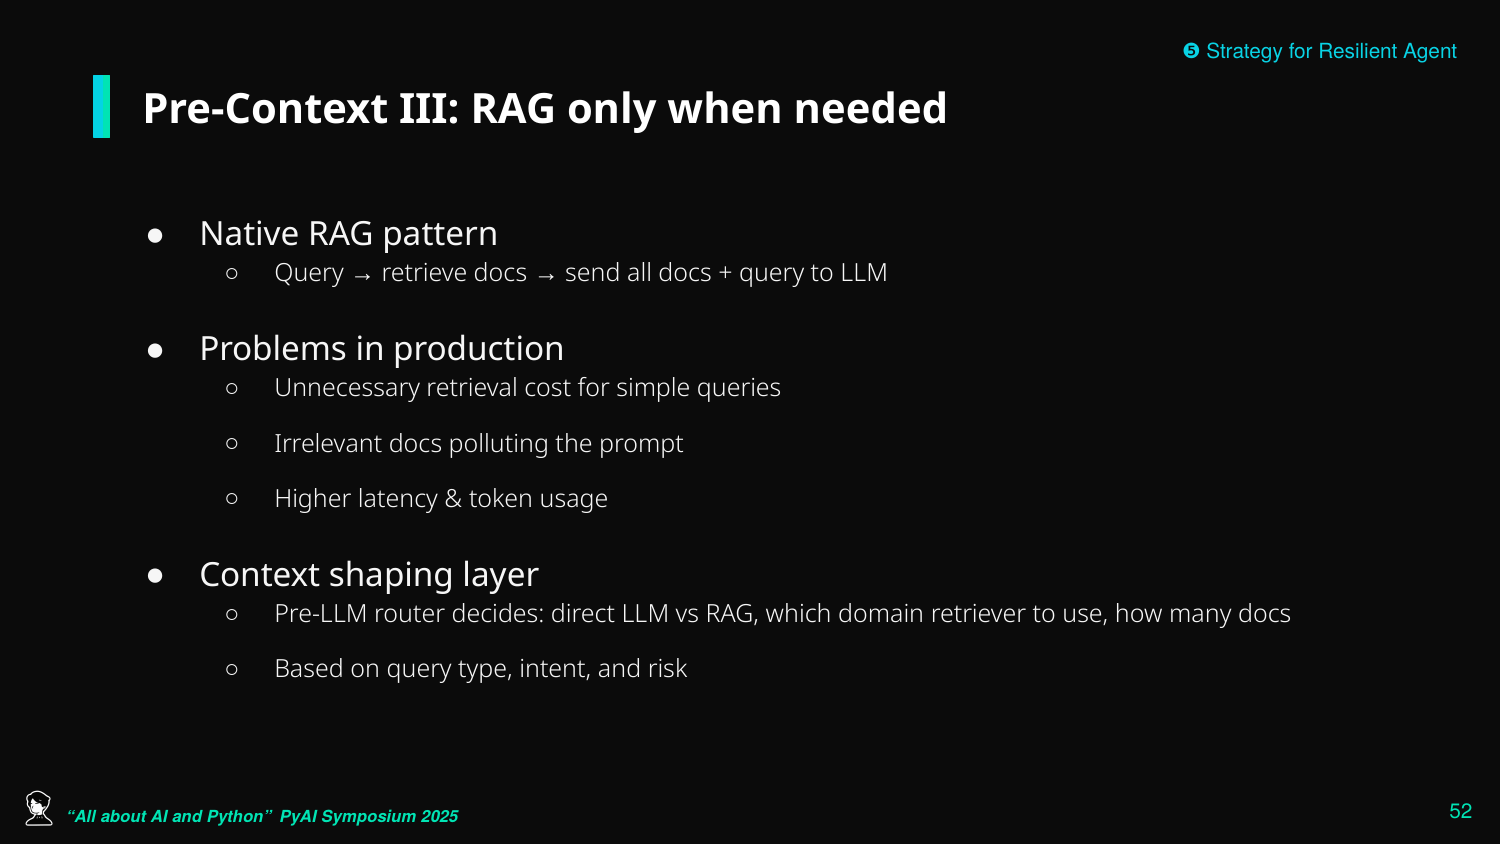

❺ Strategy for Resilient Agent
# Pre-Context III: RAG only when needed
Native RAG pattern
Query → retrieve docs → send all docs + query to LLM
Problems in production
Unnecessary retrieval cost for simple queries
Irrelevant docs polluting the prompt
Higher latency & token usage
Context shaping layer
Pre-LLM router decides: direct LLM vs RAG, which domain retriever to use, how many docs
Based on query type, intent, and risk
52